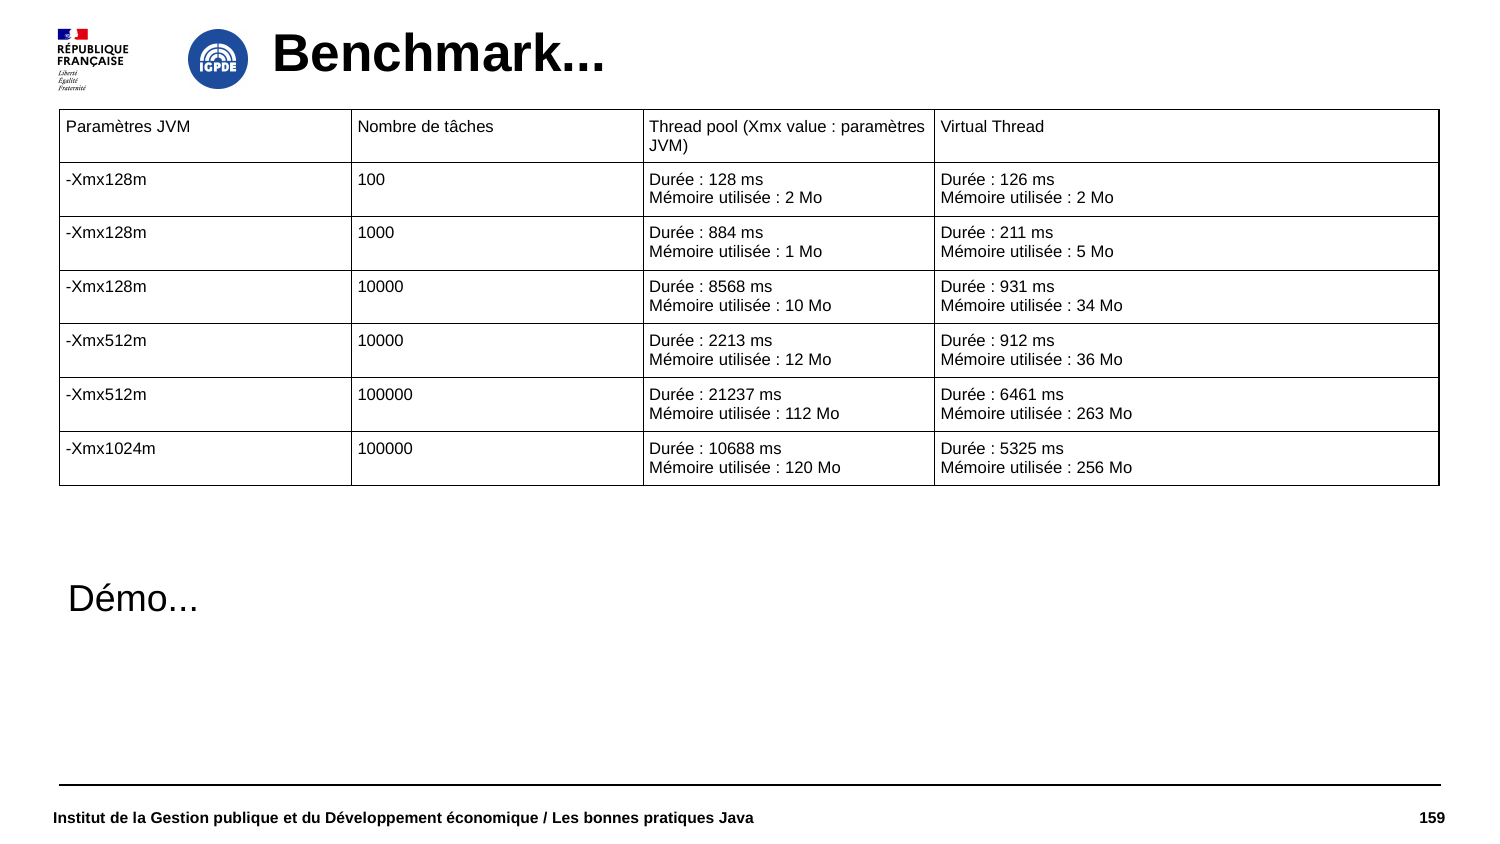

# Benchmark...

| Paramètres JVM | Nombre de tâches | Thread pool (Xmx value : paramètres JVM) | Virtual Thread |
| --- | --- | --- | --- |
| -Xmx128m | 100 | Durée : 128 ms Mémoire utilisée : 2 Mo | Durée : 126 ms Mémoire utilisée : 2 Mo |
| -Xmx128m | 1000 | Durée : 884 ms Mémoire utilisée : 1 Mo | Durée : 211 ms Mémoire utilisée : 5 Mo |
| -Xmx128m | 10000 | Durée : 8568 ms Mémoire utilisée : 10 Mo | Durée : 931 ms Mémoire utilisée : 34 Mo |
| -Xmx512m | 10000 | Durée : 2213 ms Mémoire utilisée : 12 Mo | Durée : 912 ms Mémoire utilisée : 36 Mo |
| -Xmx512m | 100000 | Durée : 21237 ms Mémoire utilisée : 112 Mo | Durée : 6461 ms Mémoire utilisée : 263 Mo |
| -Xmx1024m | 100000 | Durée : 10688 ms Mémoire utilisée : 120 Mo | Durée : 5325 ms Mémoire utilisée : 256 Mo |
Démo...
Institut de la Gestion publique et du Développement économique / Les bonnes pratiques Java
159